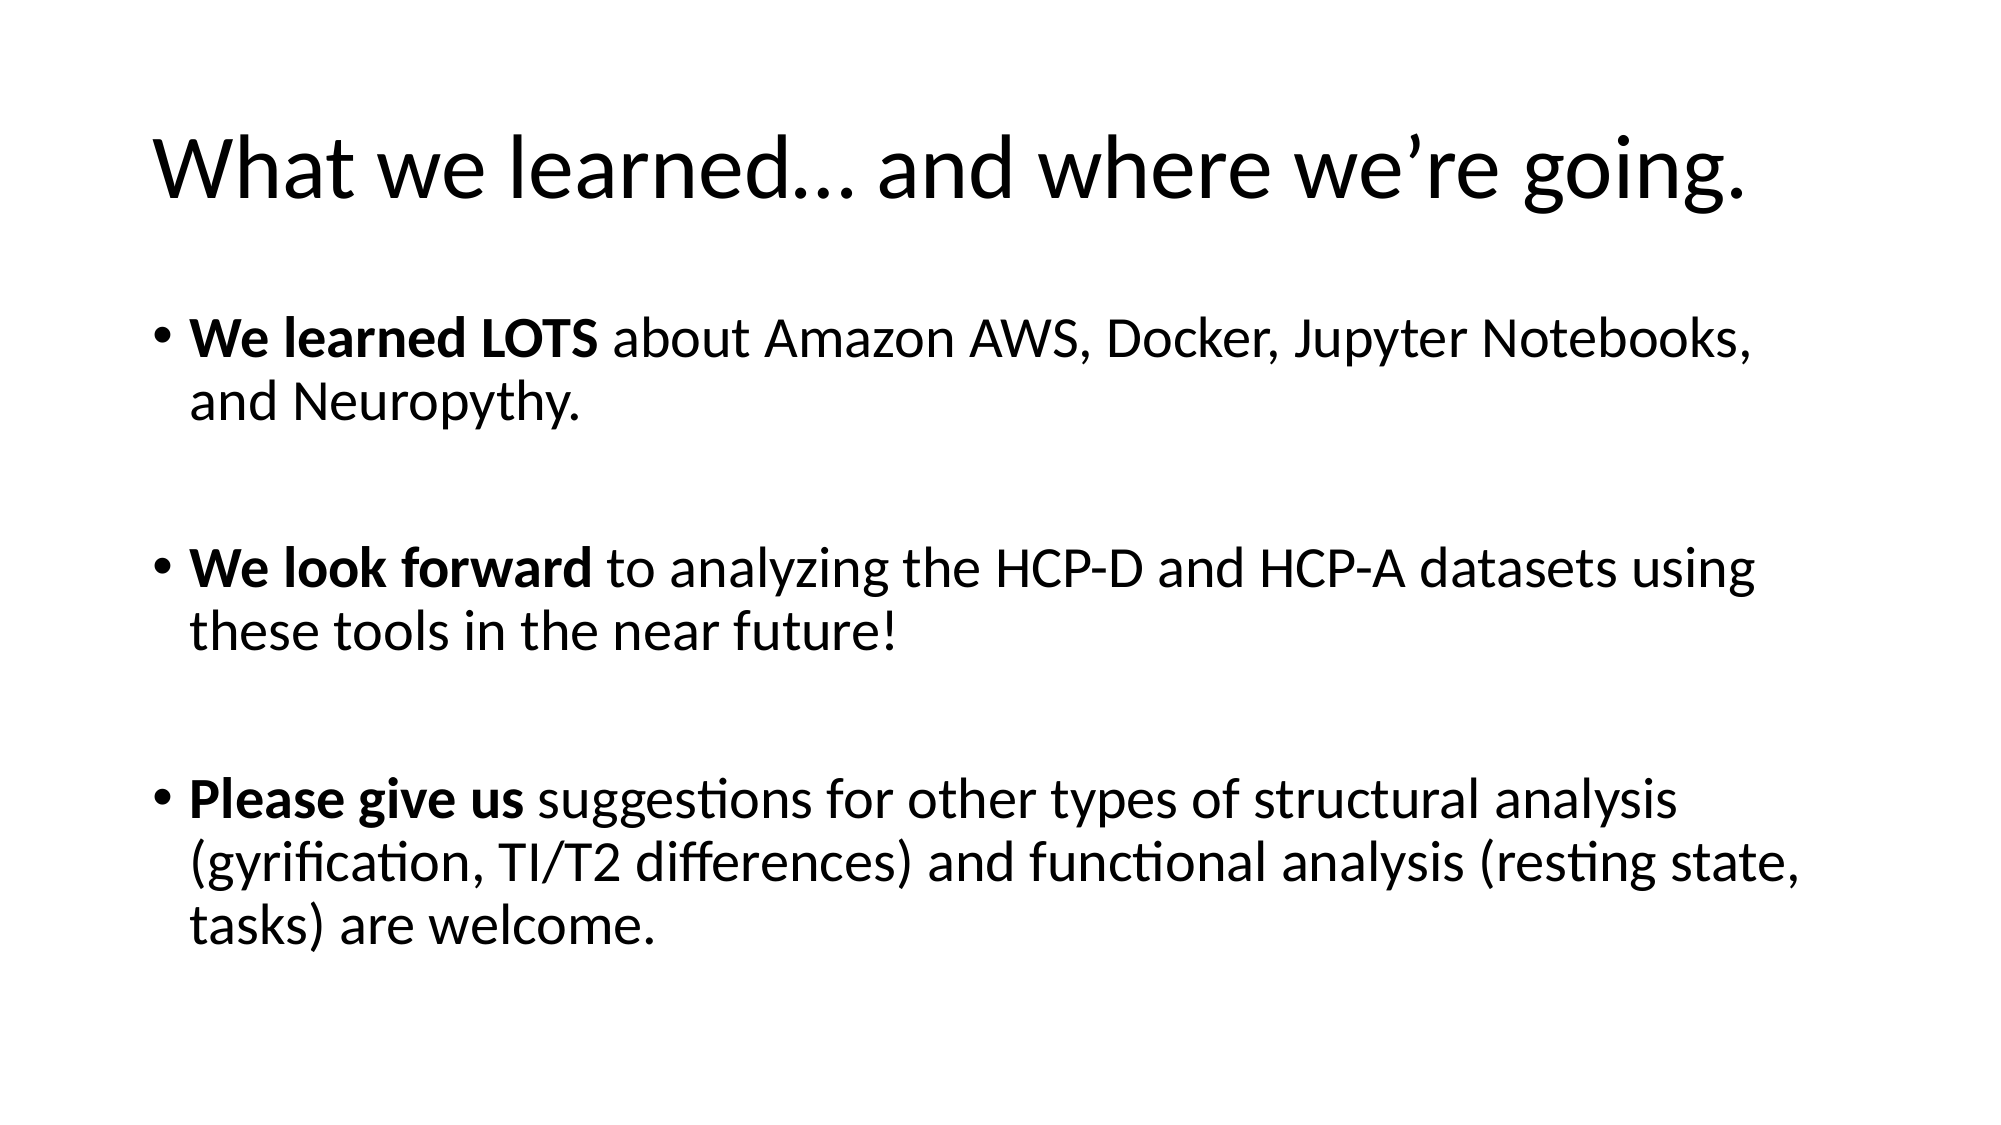

# What we learned… and where we’re going.
We learned LOTS about Amazon AWS, Docker, Jupyter Notebooks, and Neuropythy.

We look forward to analyzing the HCP-D and HCP-A datasets using these tools in the near future!

Please give us suggestions for other types of structural analysis (gyrification, TI/T2 differences) and functional analysis (resting state, tasks) are welcome.